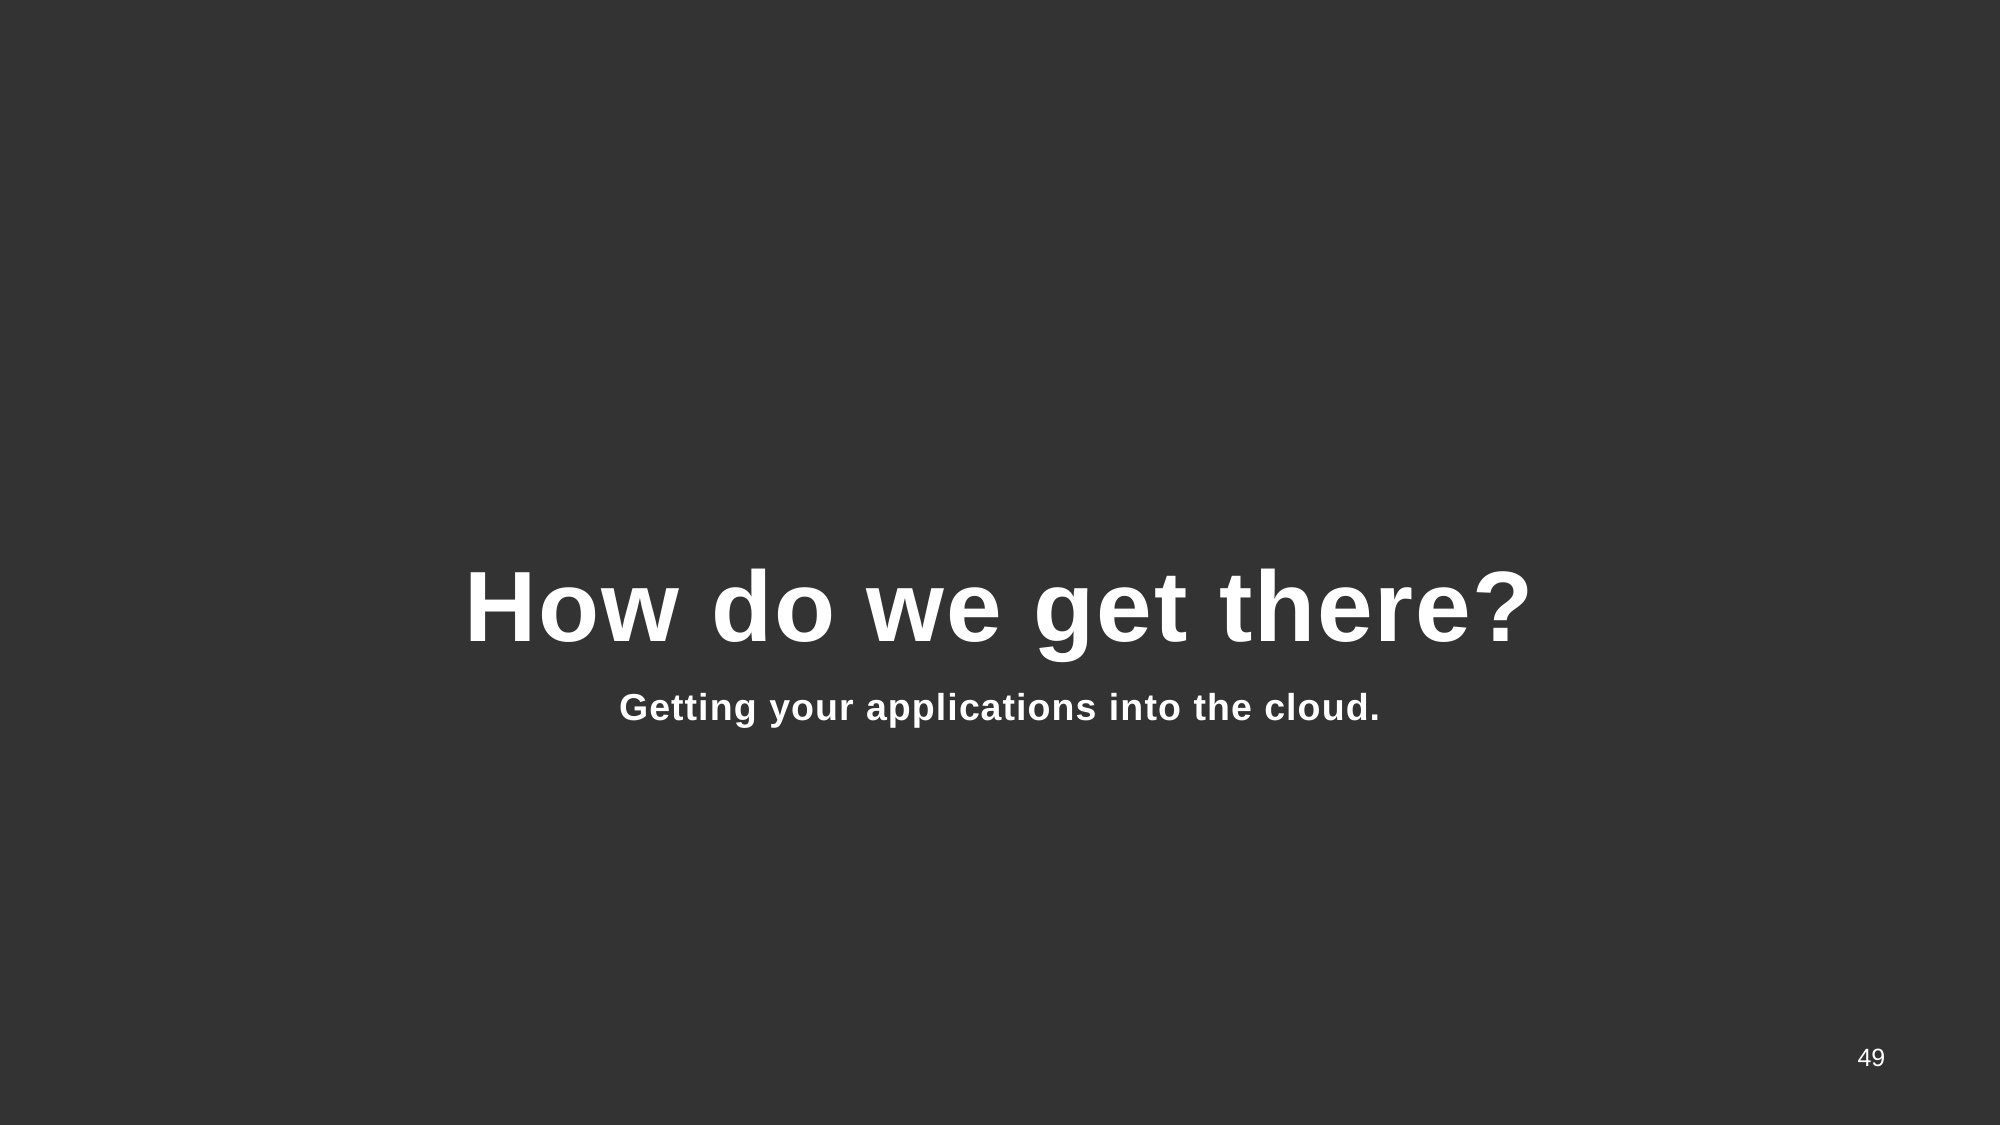

# How do we get there?
Getting your applications into the cloud.
49